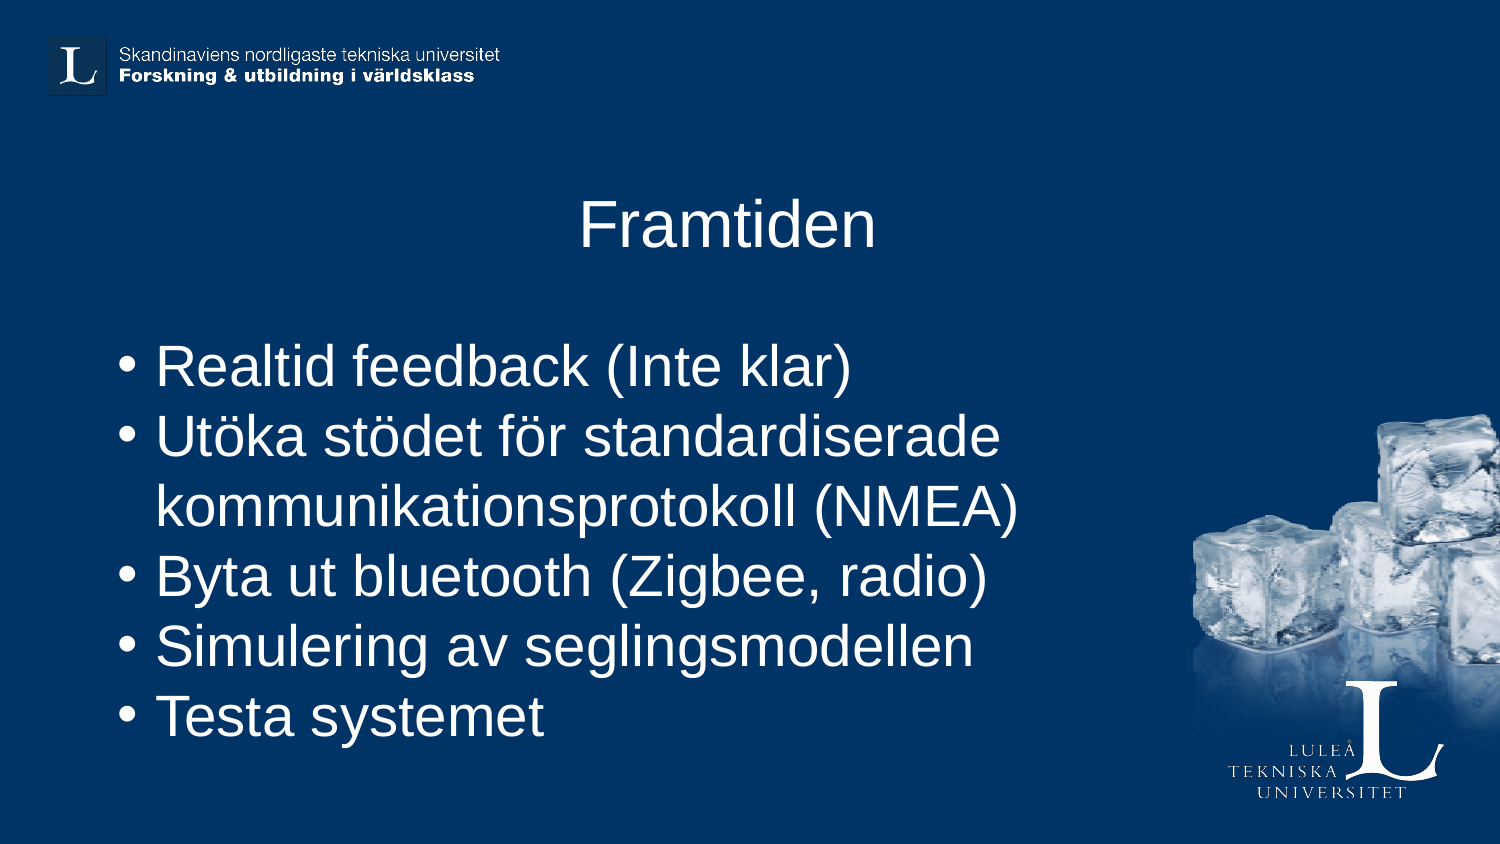

# Framtiden
Realtid feedback (Inte klar)
Utöka stödet för standardiserade kommunikationsprotokoll (NMEA)
Byta ut bluetooth (Zigbee, radio)
Simulering av seglingsmodellen
Testa systemet